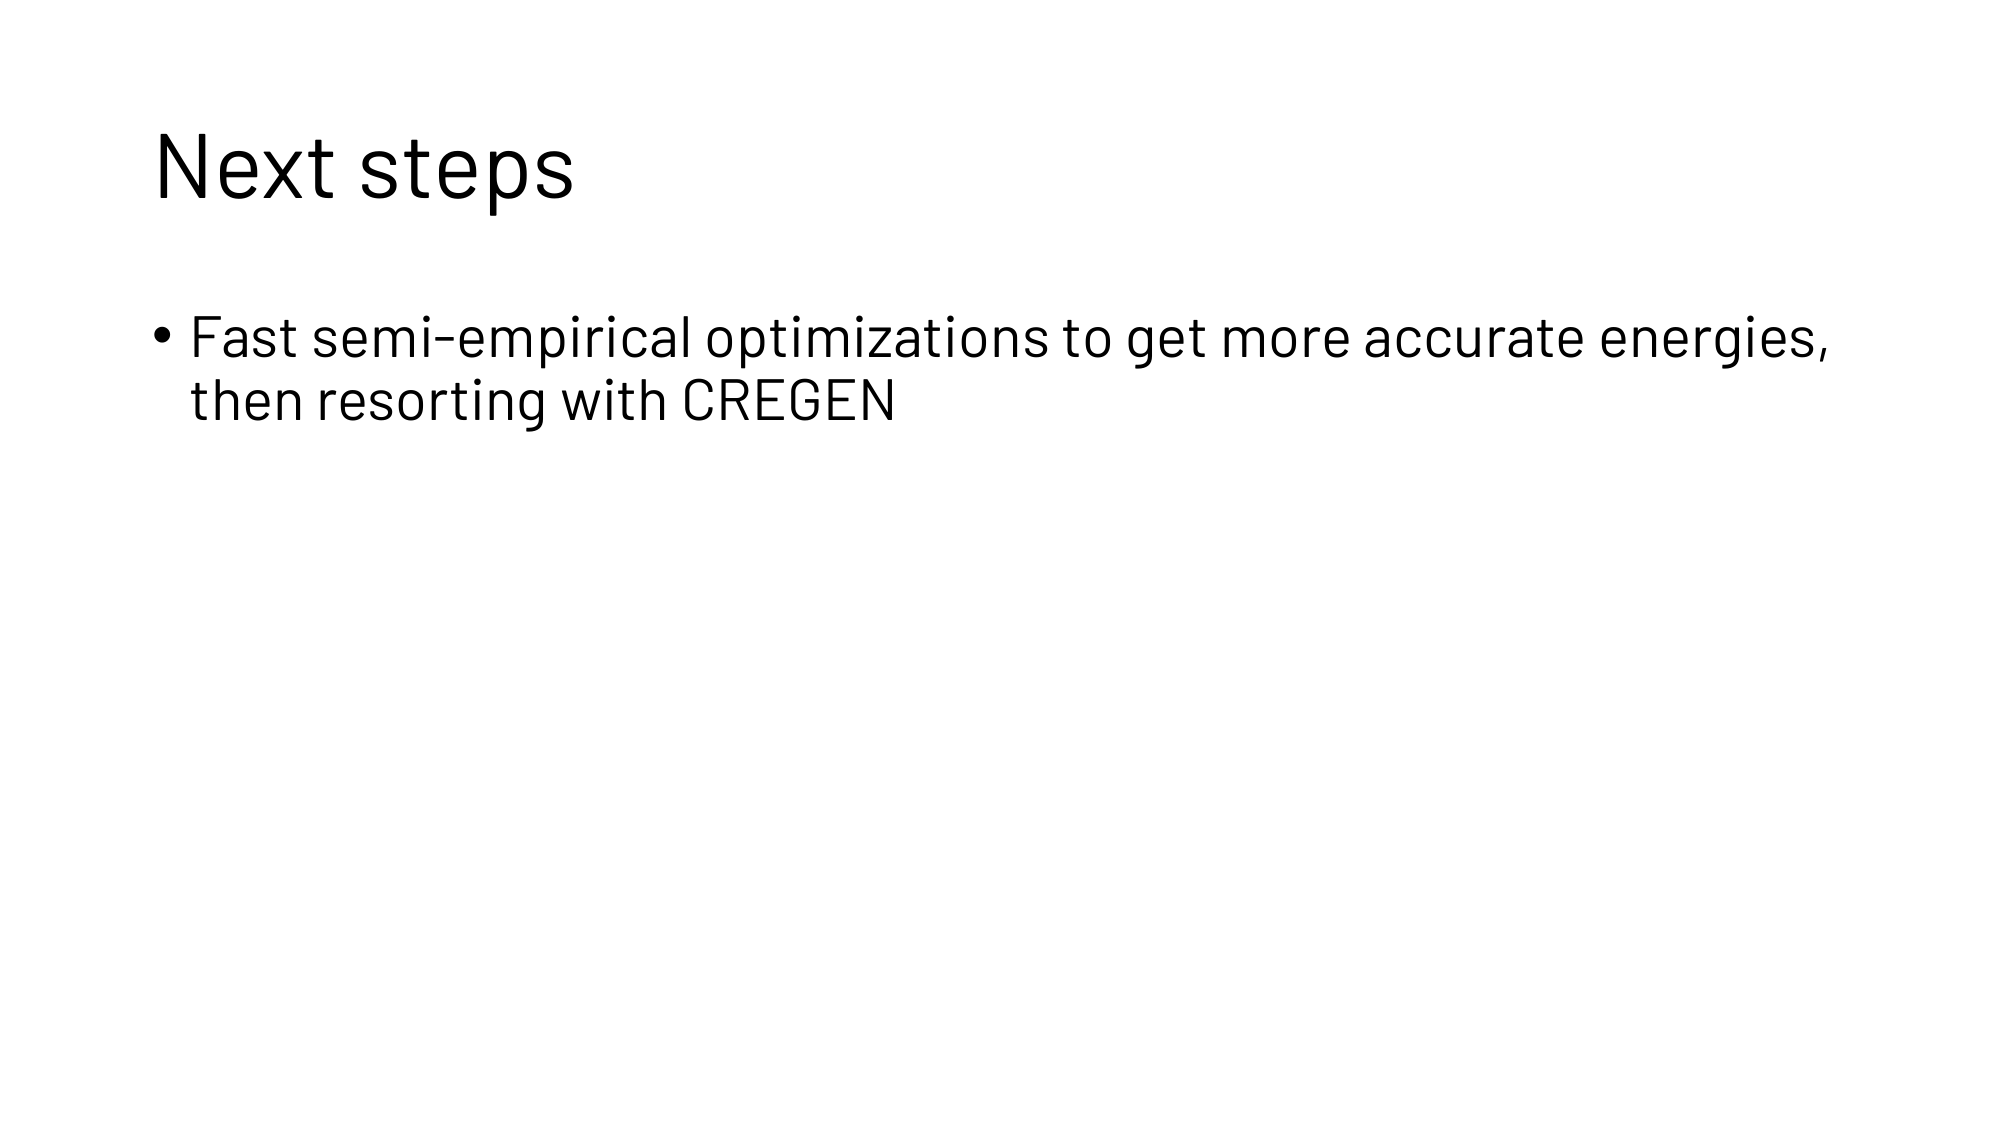

# Next steps
Fast semi-empirical optimizations to get more accurate energies, then resorting with CREGEN